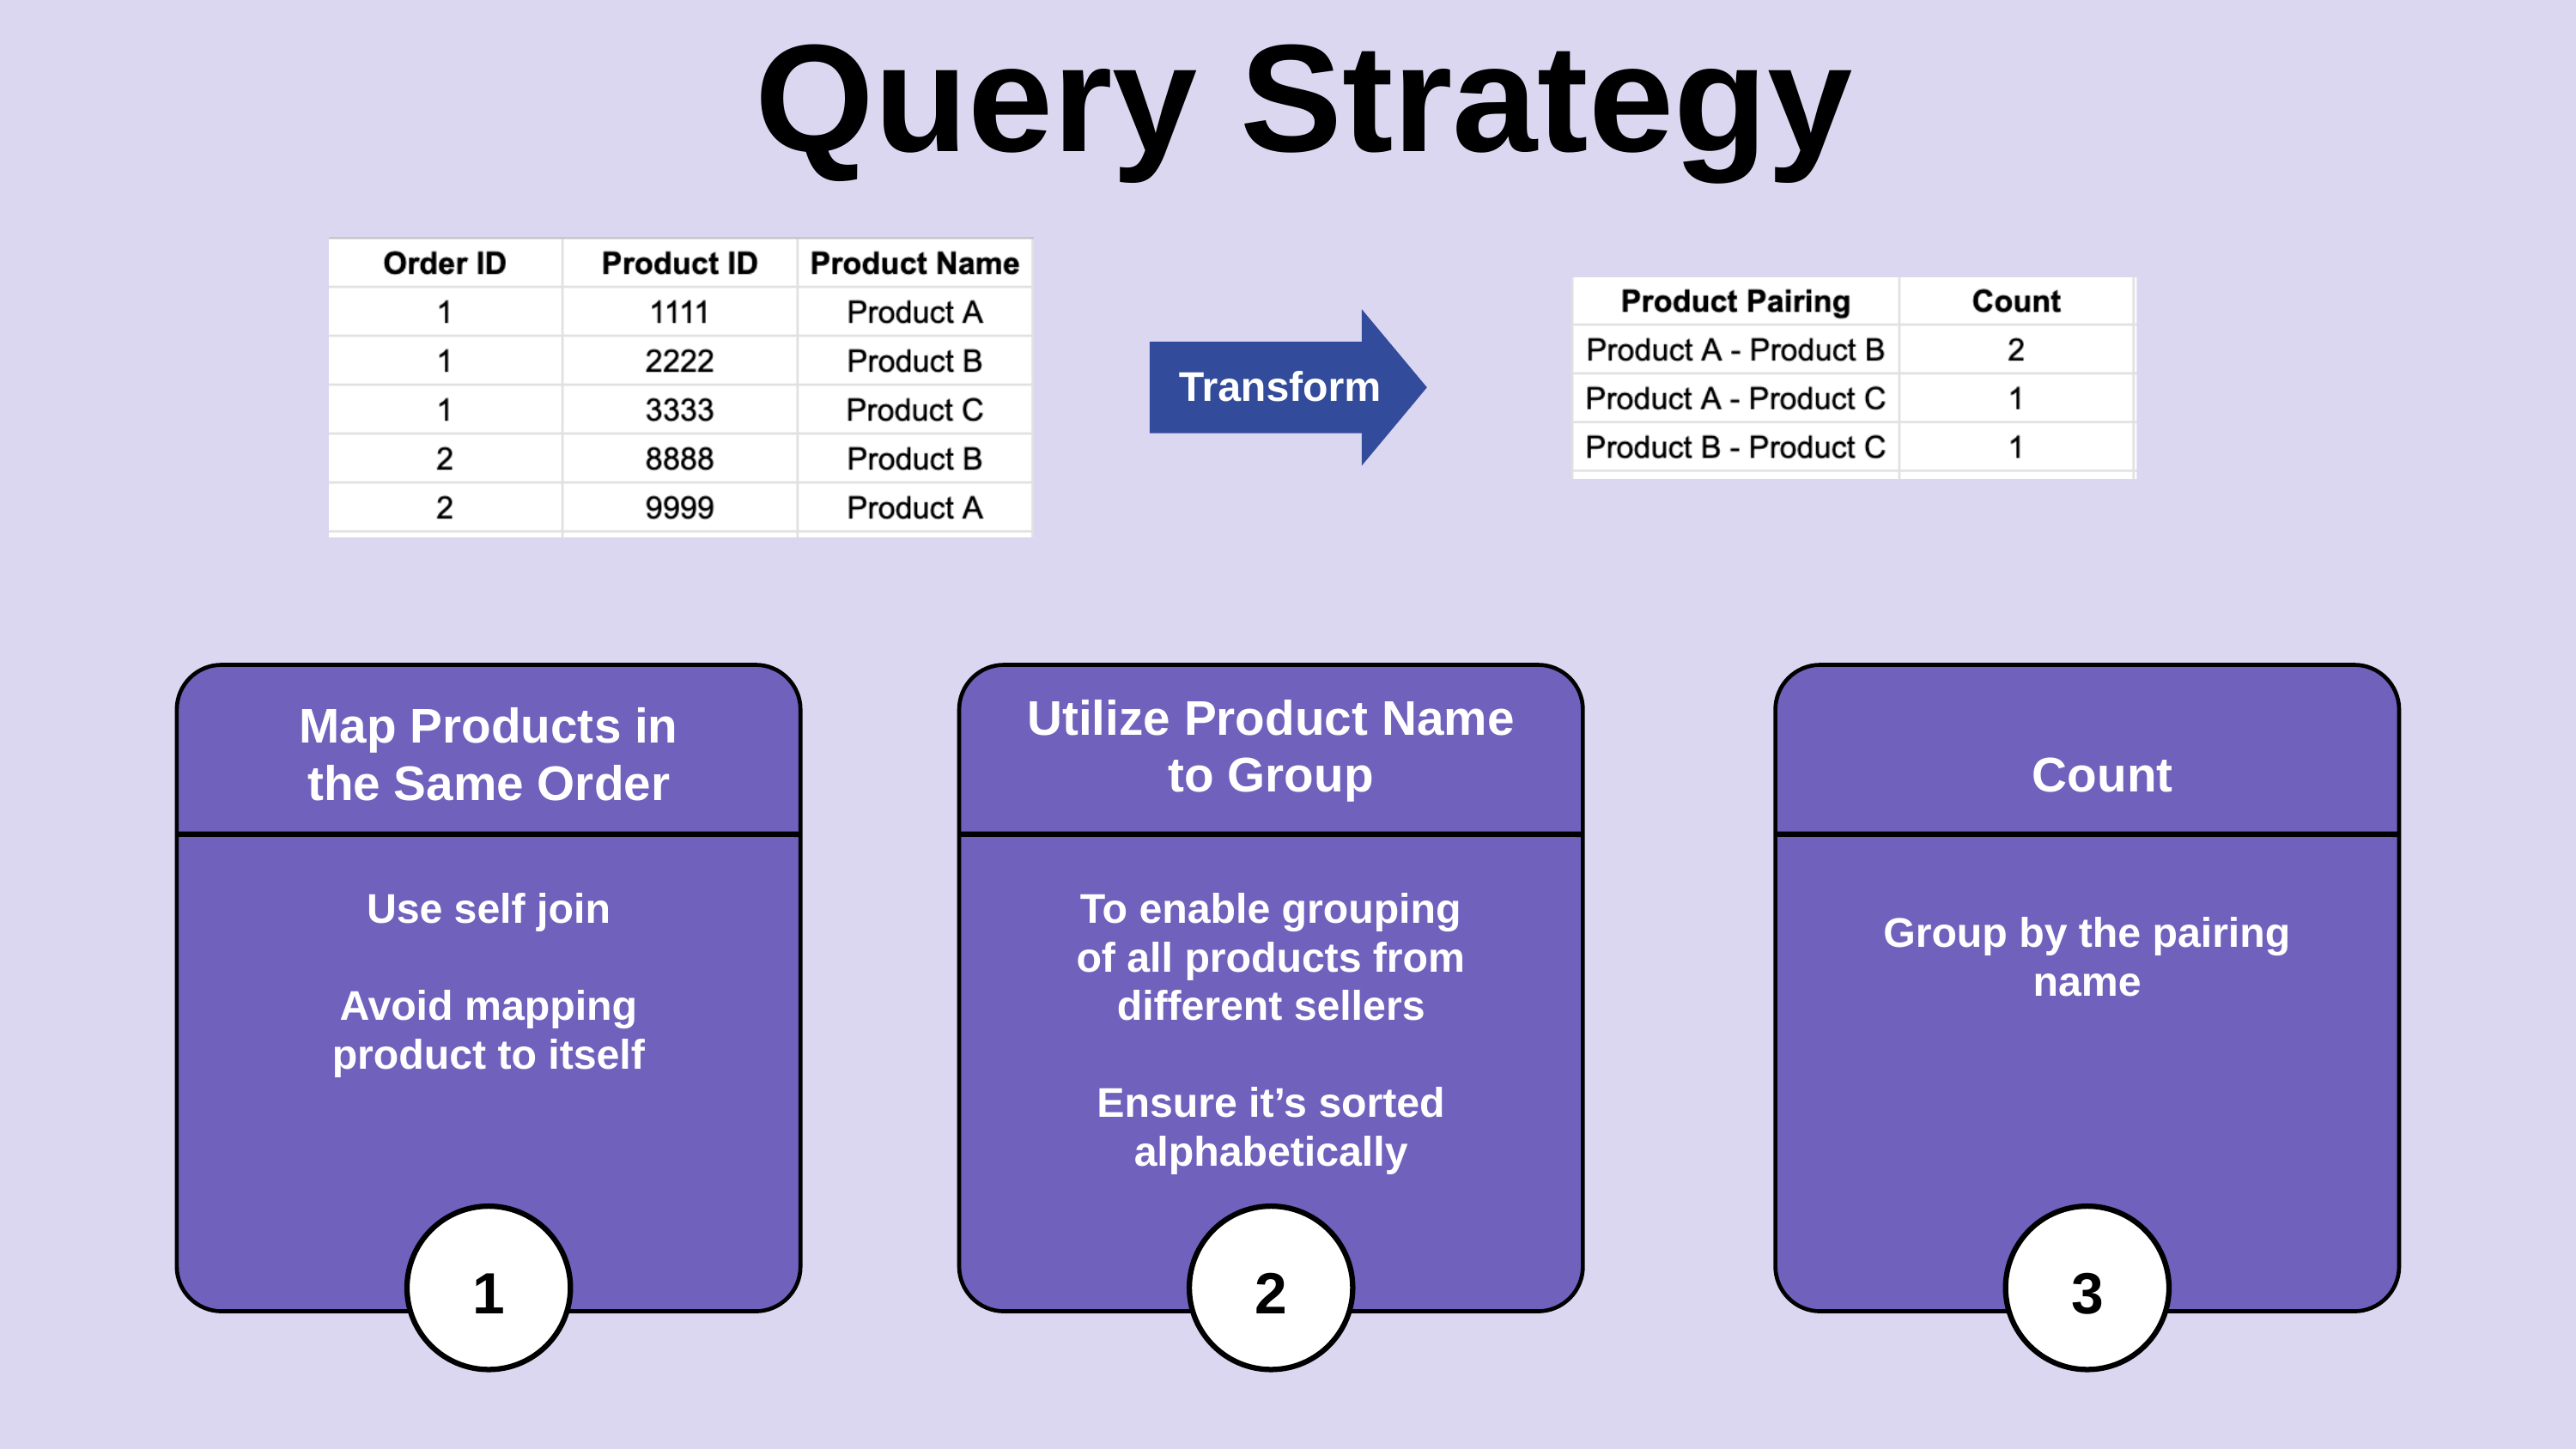

Query Strategy

Transform

Utilize Product Name to Group
Map Products in the Same Order
Count

Use self join

Avoid mapping product to itself
To enable grouping of all products from different sellers

Ensure it’s sorted alphabetically
Group by the pairing name

1
2
3